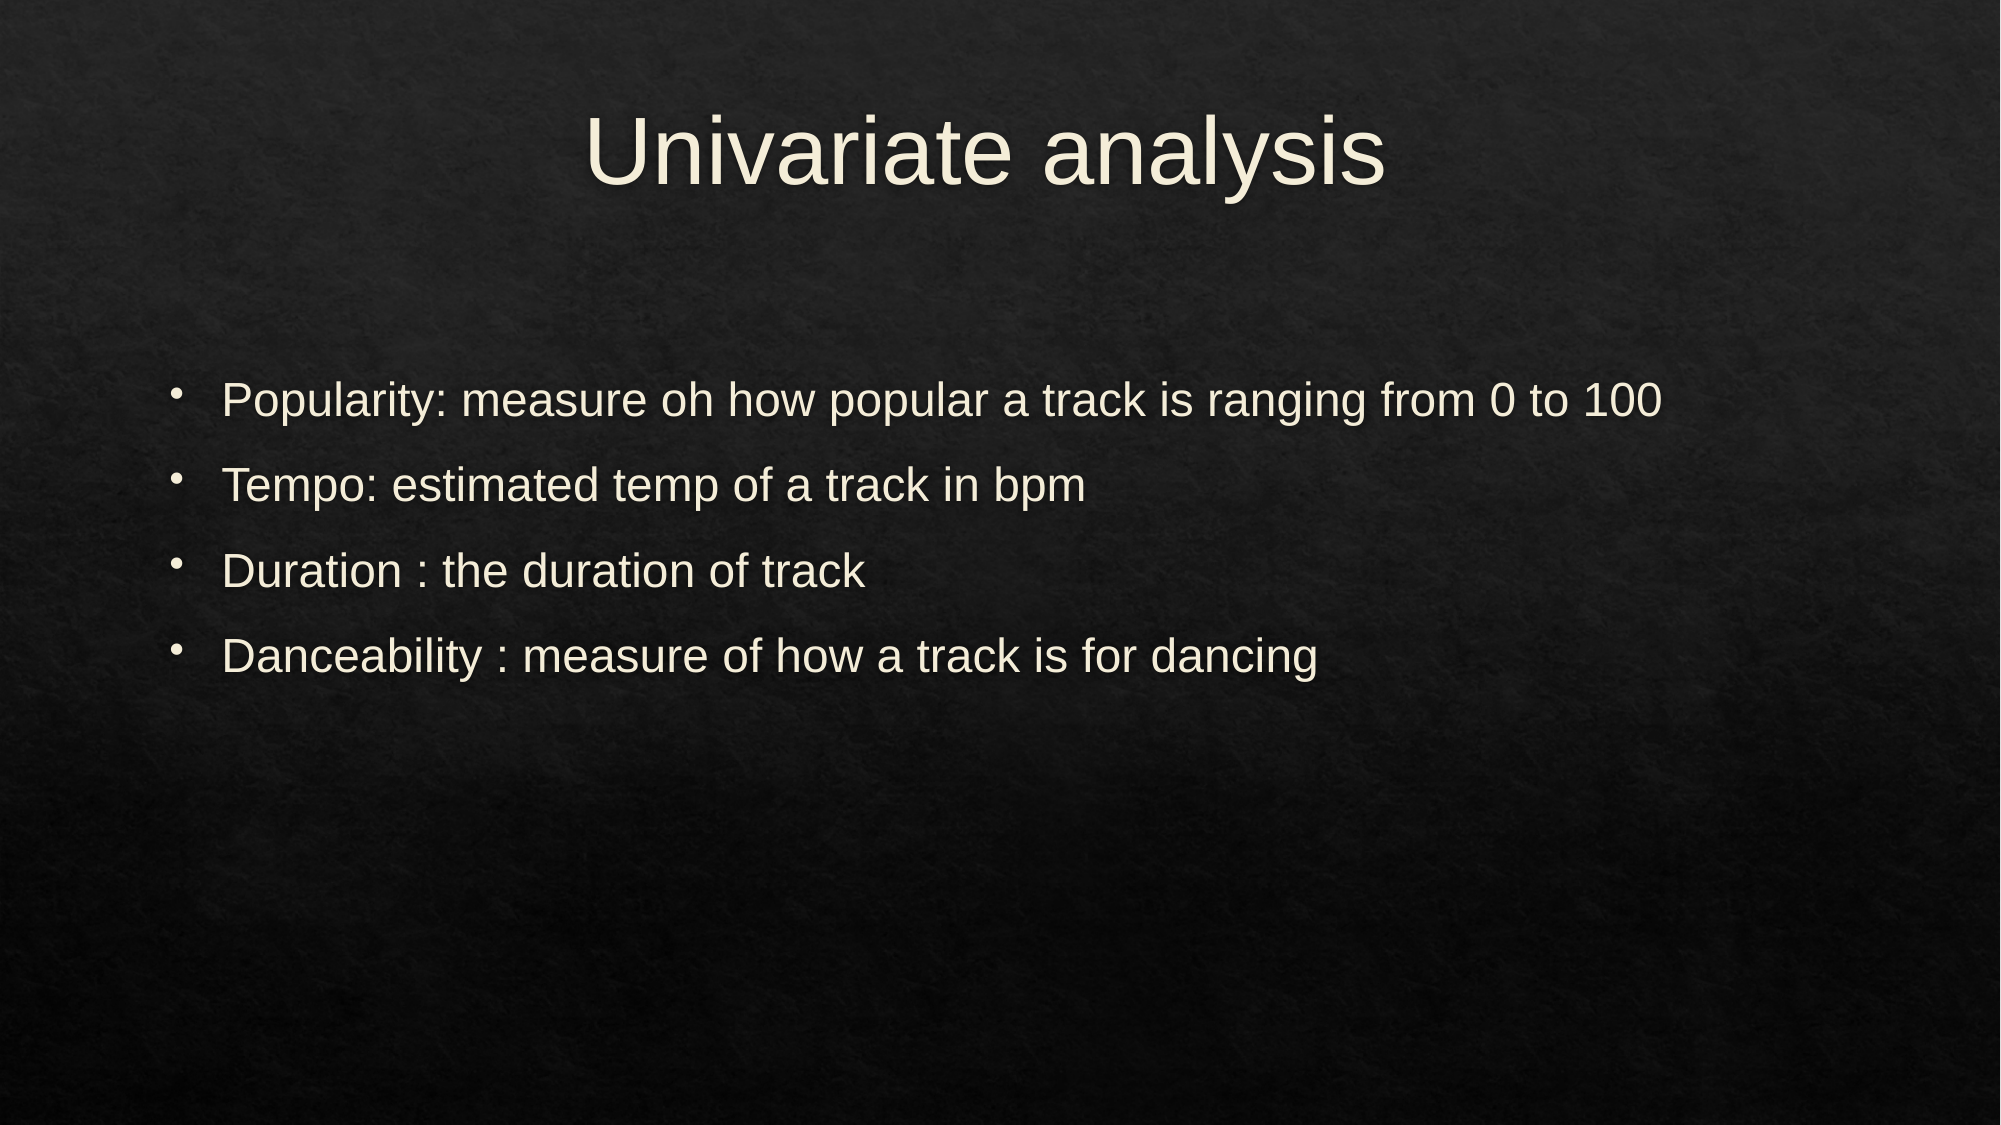

# Univariate analysis
Popularity: measure oh how popular a track is ranging from 0 to 100
Tempo: estimated temp of a track in bpm
Duration : the duration of track
Danceability : measure of how a track is for dancing